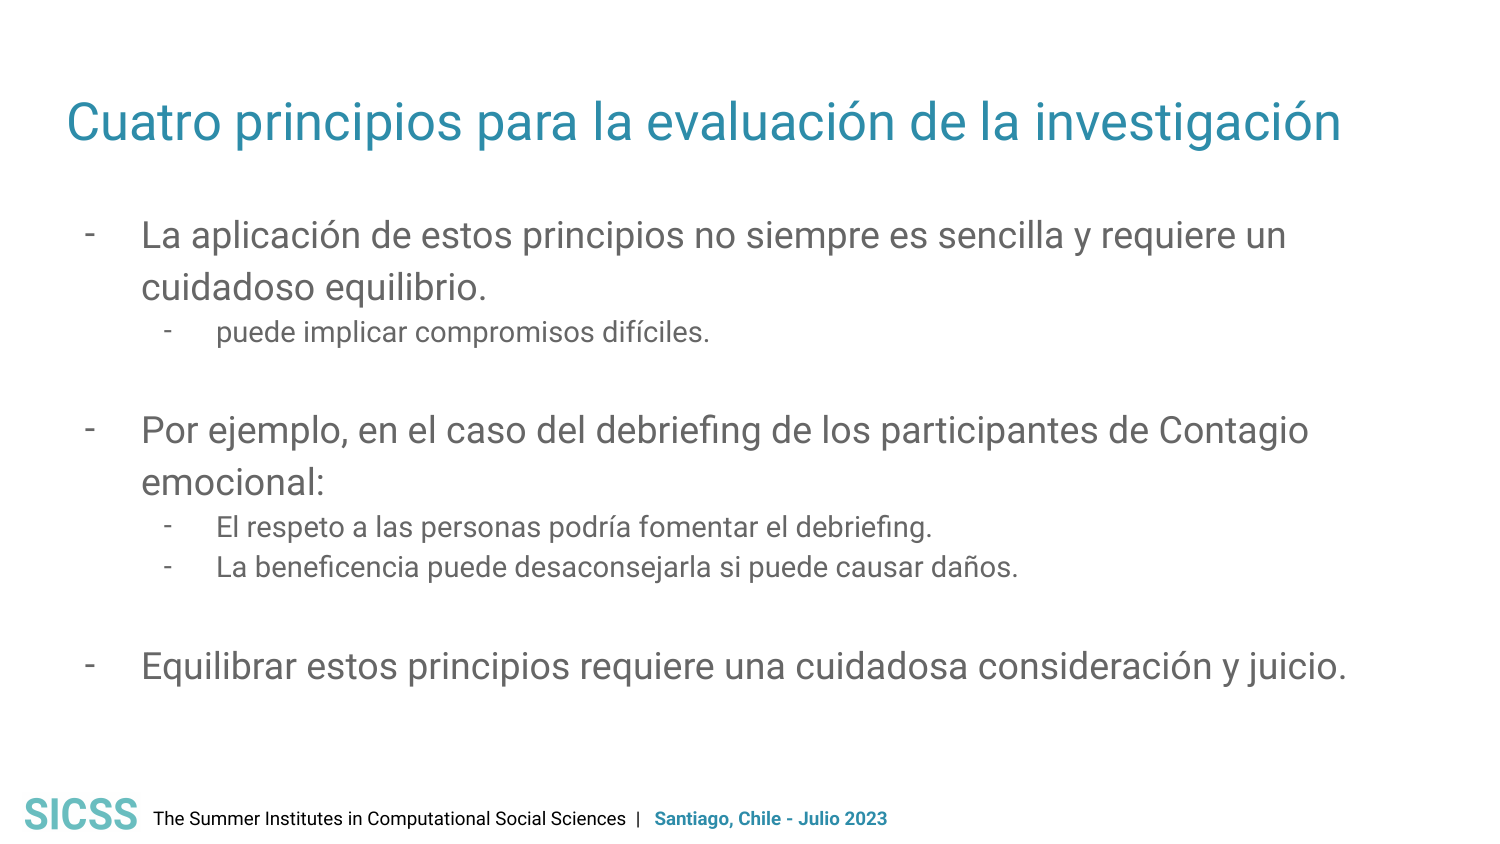

# Cuatro principios para la evaluación de la investigación
La aplicación de estos principios no siempre es sencilla y requiere un cuidadoso equilibrio.
puede implicar compromisos difíciles.

Por ejemplo, en el caso del debriefing de los participantes de Contagio emocional:
El respeto a las personas podría fomentar el debriefing.
La beneficencia puede desaconsejarla si puede causar daños.

Equilibrar estos principios requiere una cuidadosa consideración y juicio.